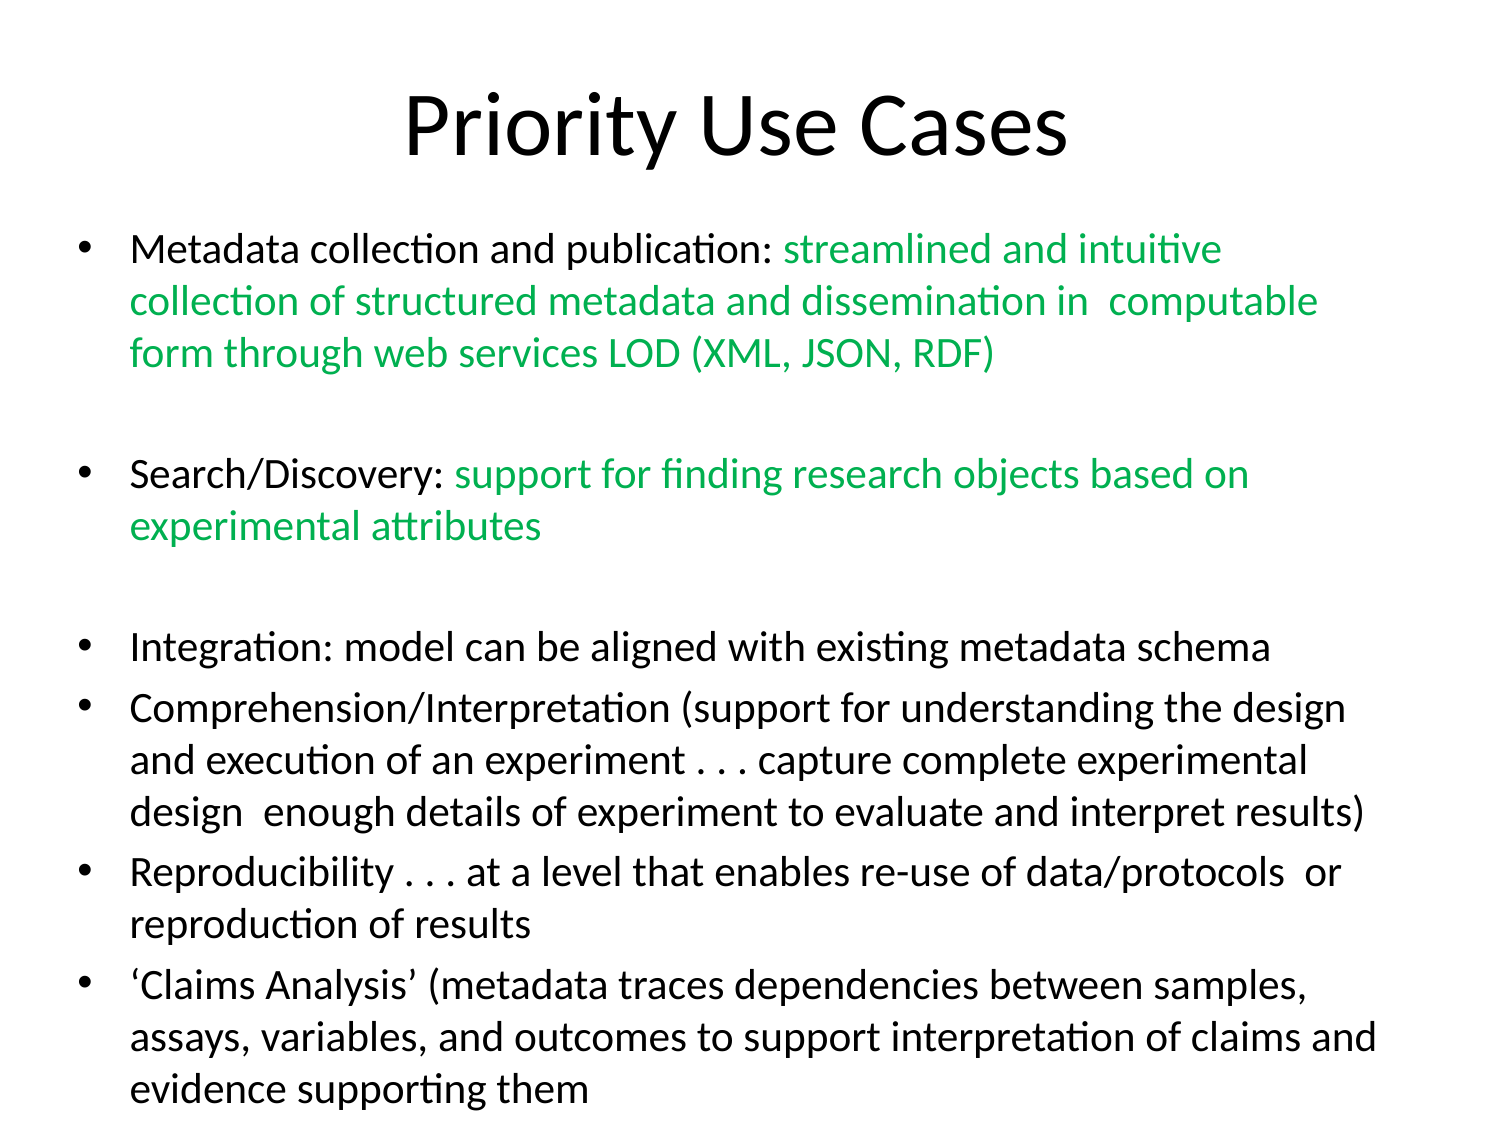

# Priority Use Cases
Metadata collection and publication: streamlined and intuitive collection of structured metadata and dissemination in  computable form through web services LOD (XML, JSON, RDF)

Search/Discovery: support for finding research objects based on experimental attributes

Integration: model can be aligned with existing metadata schema
Comprehension/Interpretation (support for understanding the design and execution of an experiment . . . capture complete experimental design  enough details of experiment to evaluate and interpret results)
Reproducibility . . . at a level that enables re-use of data/protocols  or  reproduction of results
‘Claims Analysis’ (metadata traces dependencies between samples, assays, variables, and outcomes to support interpretation of claims and evidence supporting them